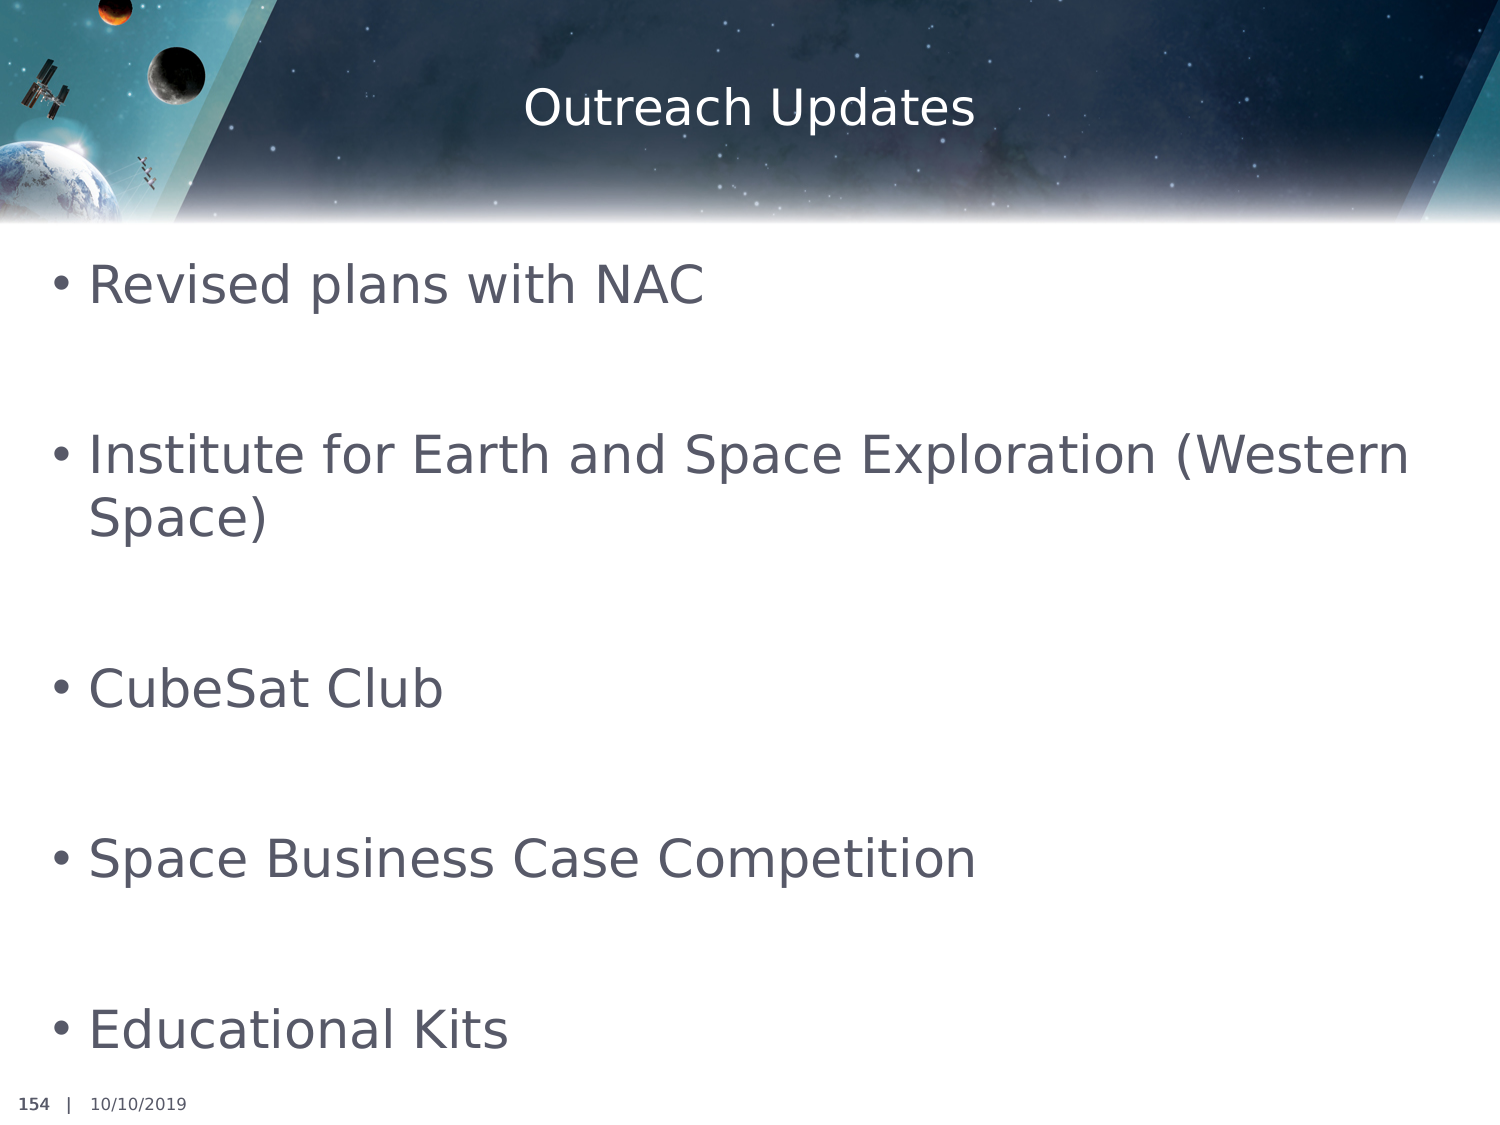

# Outreach Updates
Revised plans with NAC

Institute for Earth and Space Exploration (Western Space)

CubeSat Club

Space Business Case Competition

Educational Kits

154   |